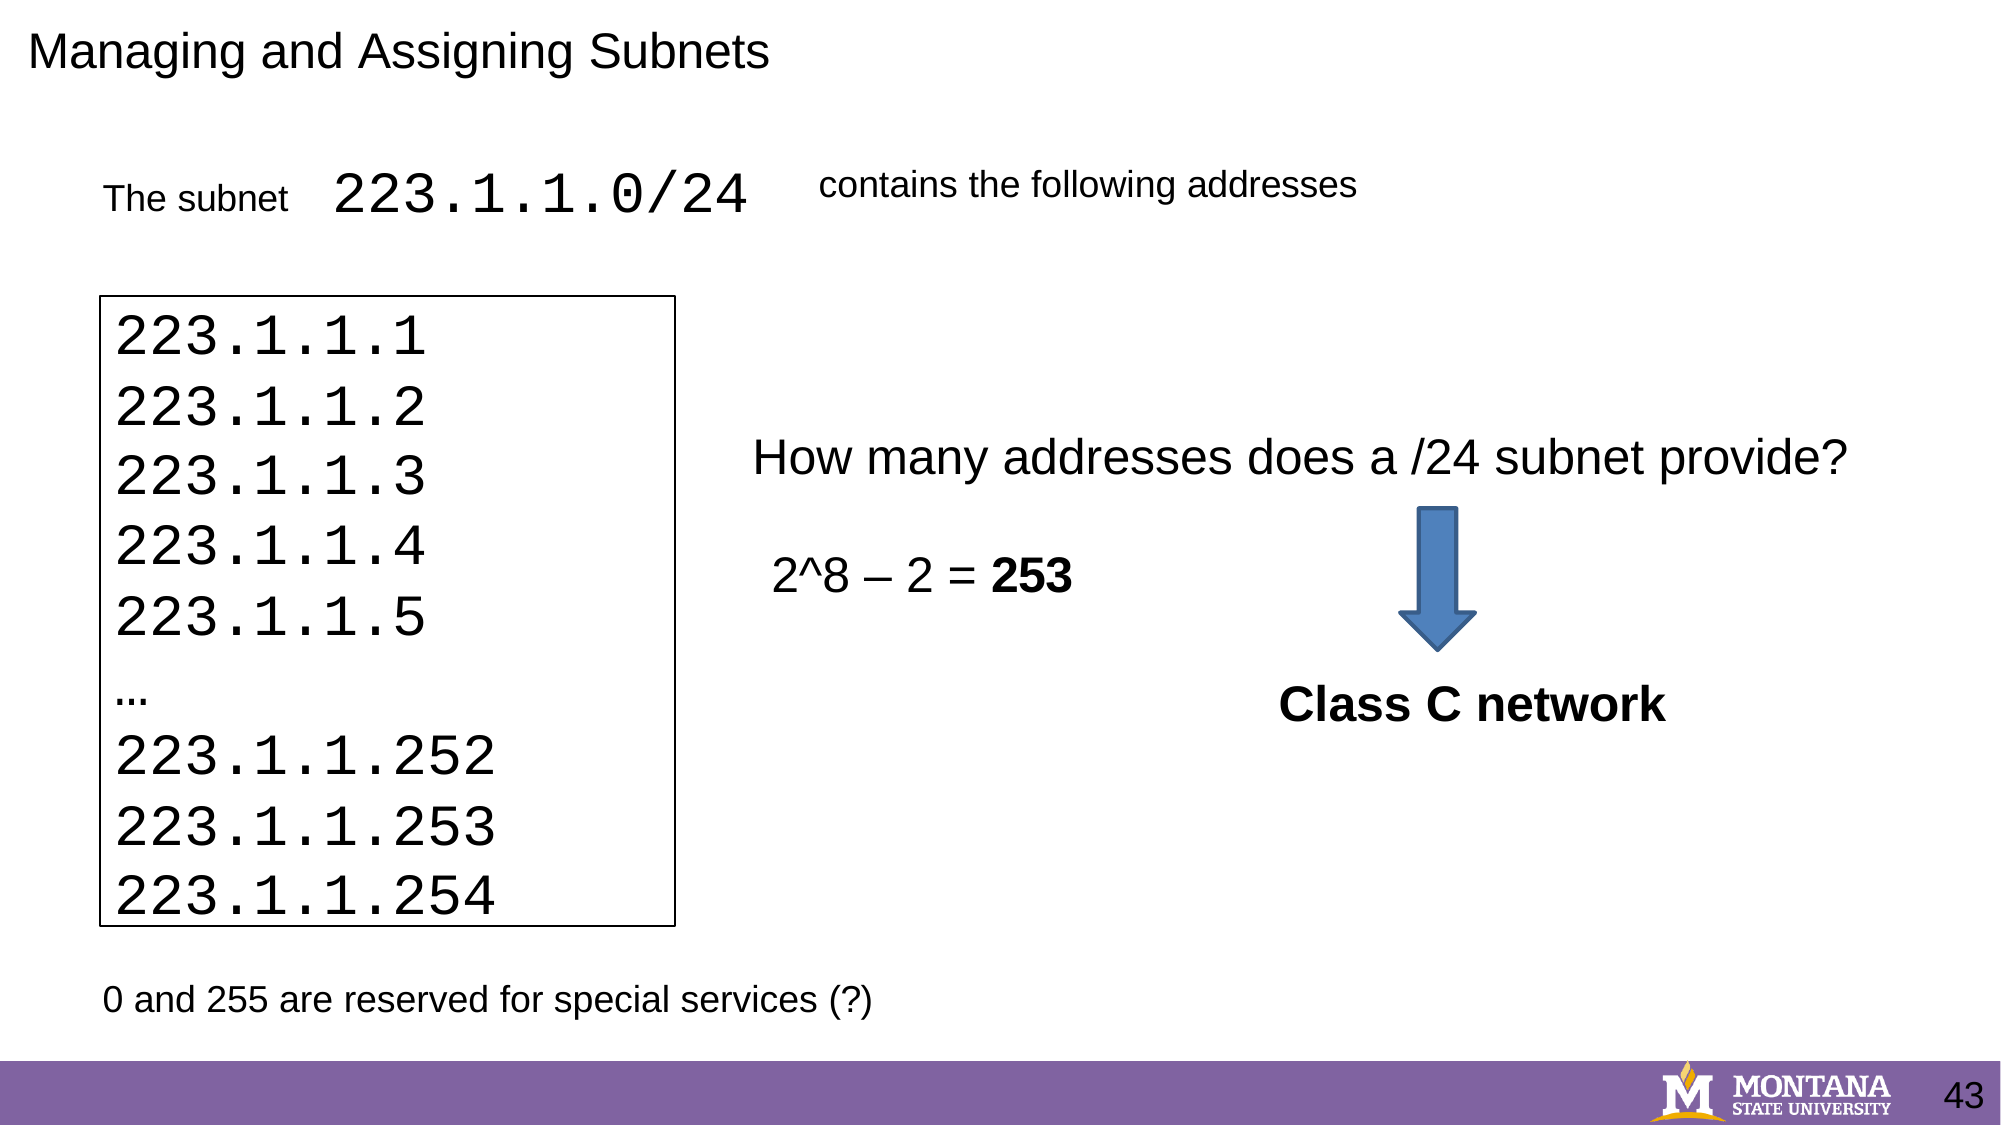

Managing and Assigning Subnets
# 223.1.1.0/24
contains the following addresses
The subnet
223.1.1.1
223.1.1.2
223.1.1.3
223.1.1.4
223.1.1.5
…
223.1.1.252
223.1.1.253
223.1.1.254
How many addresses does a /24 subnet provide?

2^8 – 2 = 253
Class C network
0 and 255 are reserved for special services (?)
43